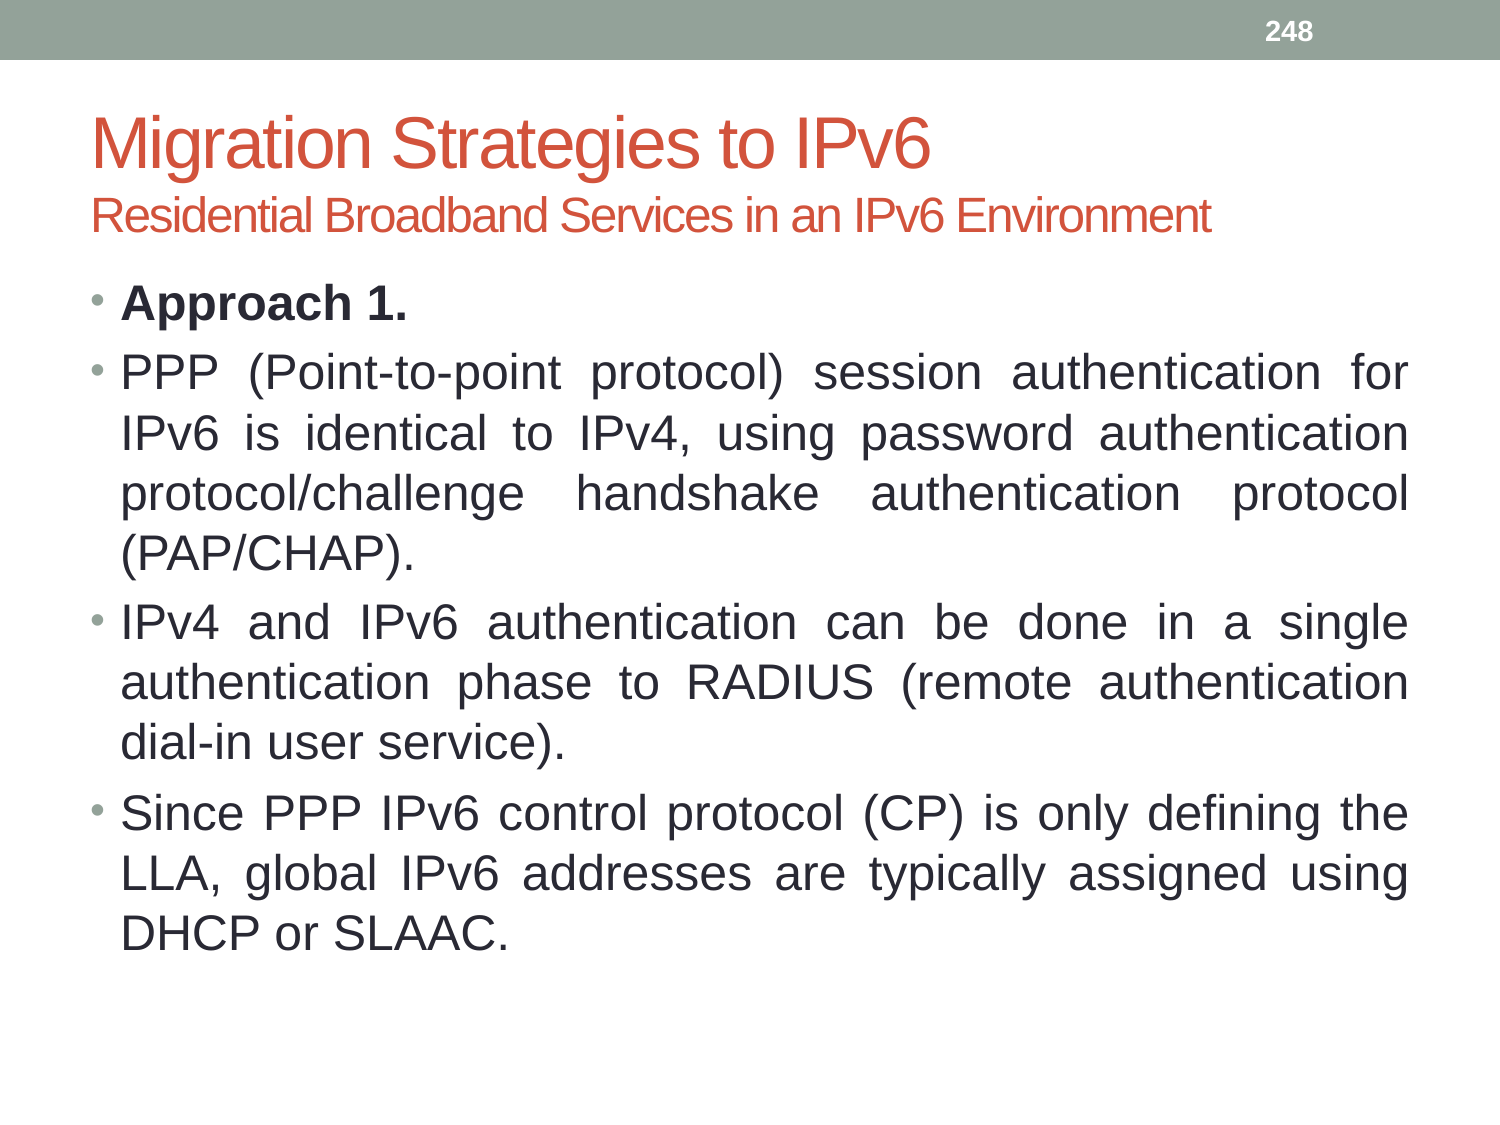

248
# Migration Strategies to IPv6 Residential Broadband Services in an IPv6 Environment
Approach 1.
PPP (Point-to-point protocol) session authentication for IPv6 is identical to IPv4, using password authentication protocol/challenge handshake authentication protocol (PAP/CHAP).
IPv4 and IPv6 authentication can be done in a single authentication phase to RADIUS (remote authentication dial-in user service).
Since PPP IPv6 control protocol (CP) is only defining the LLA, global IPv6 addresses are typically assigned using DHCP or SLAAC.